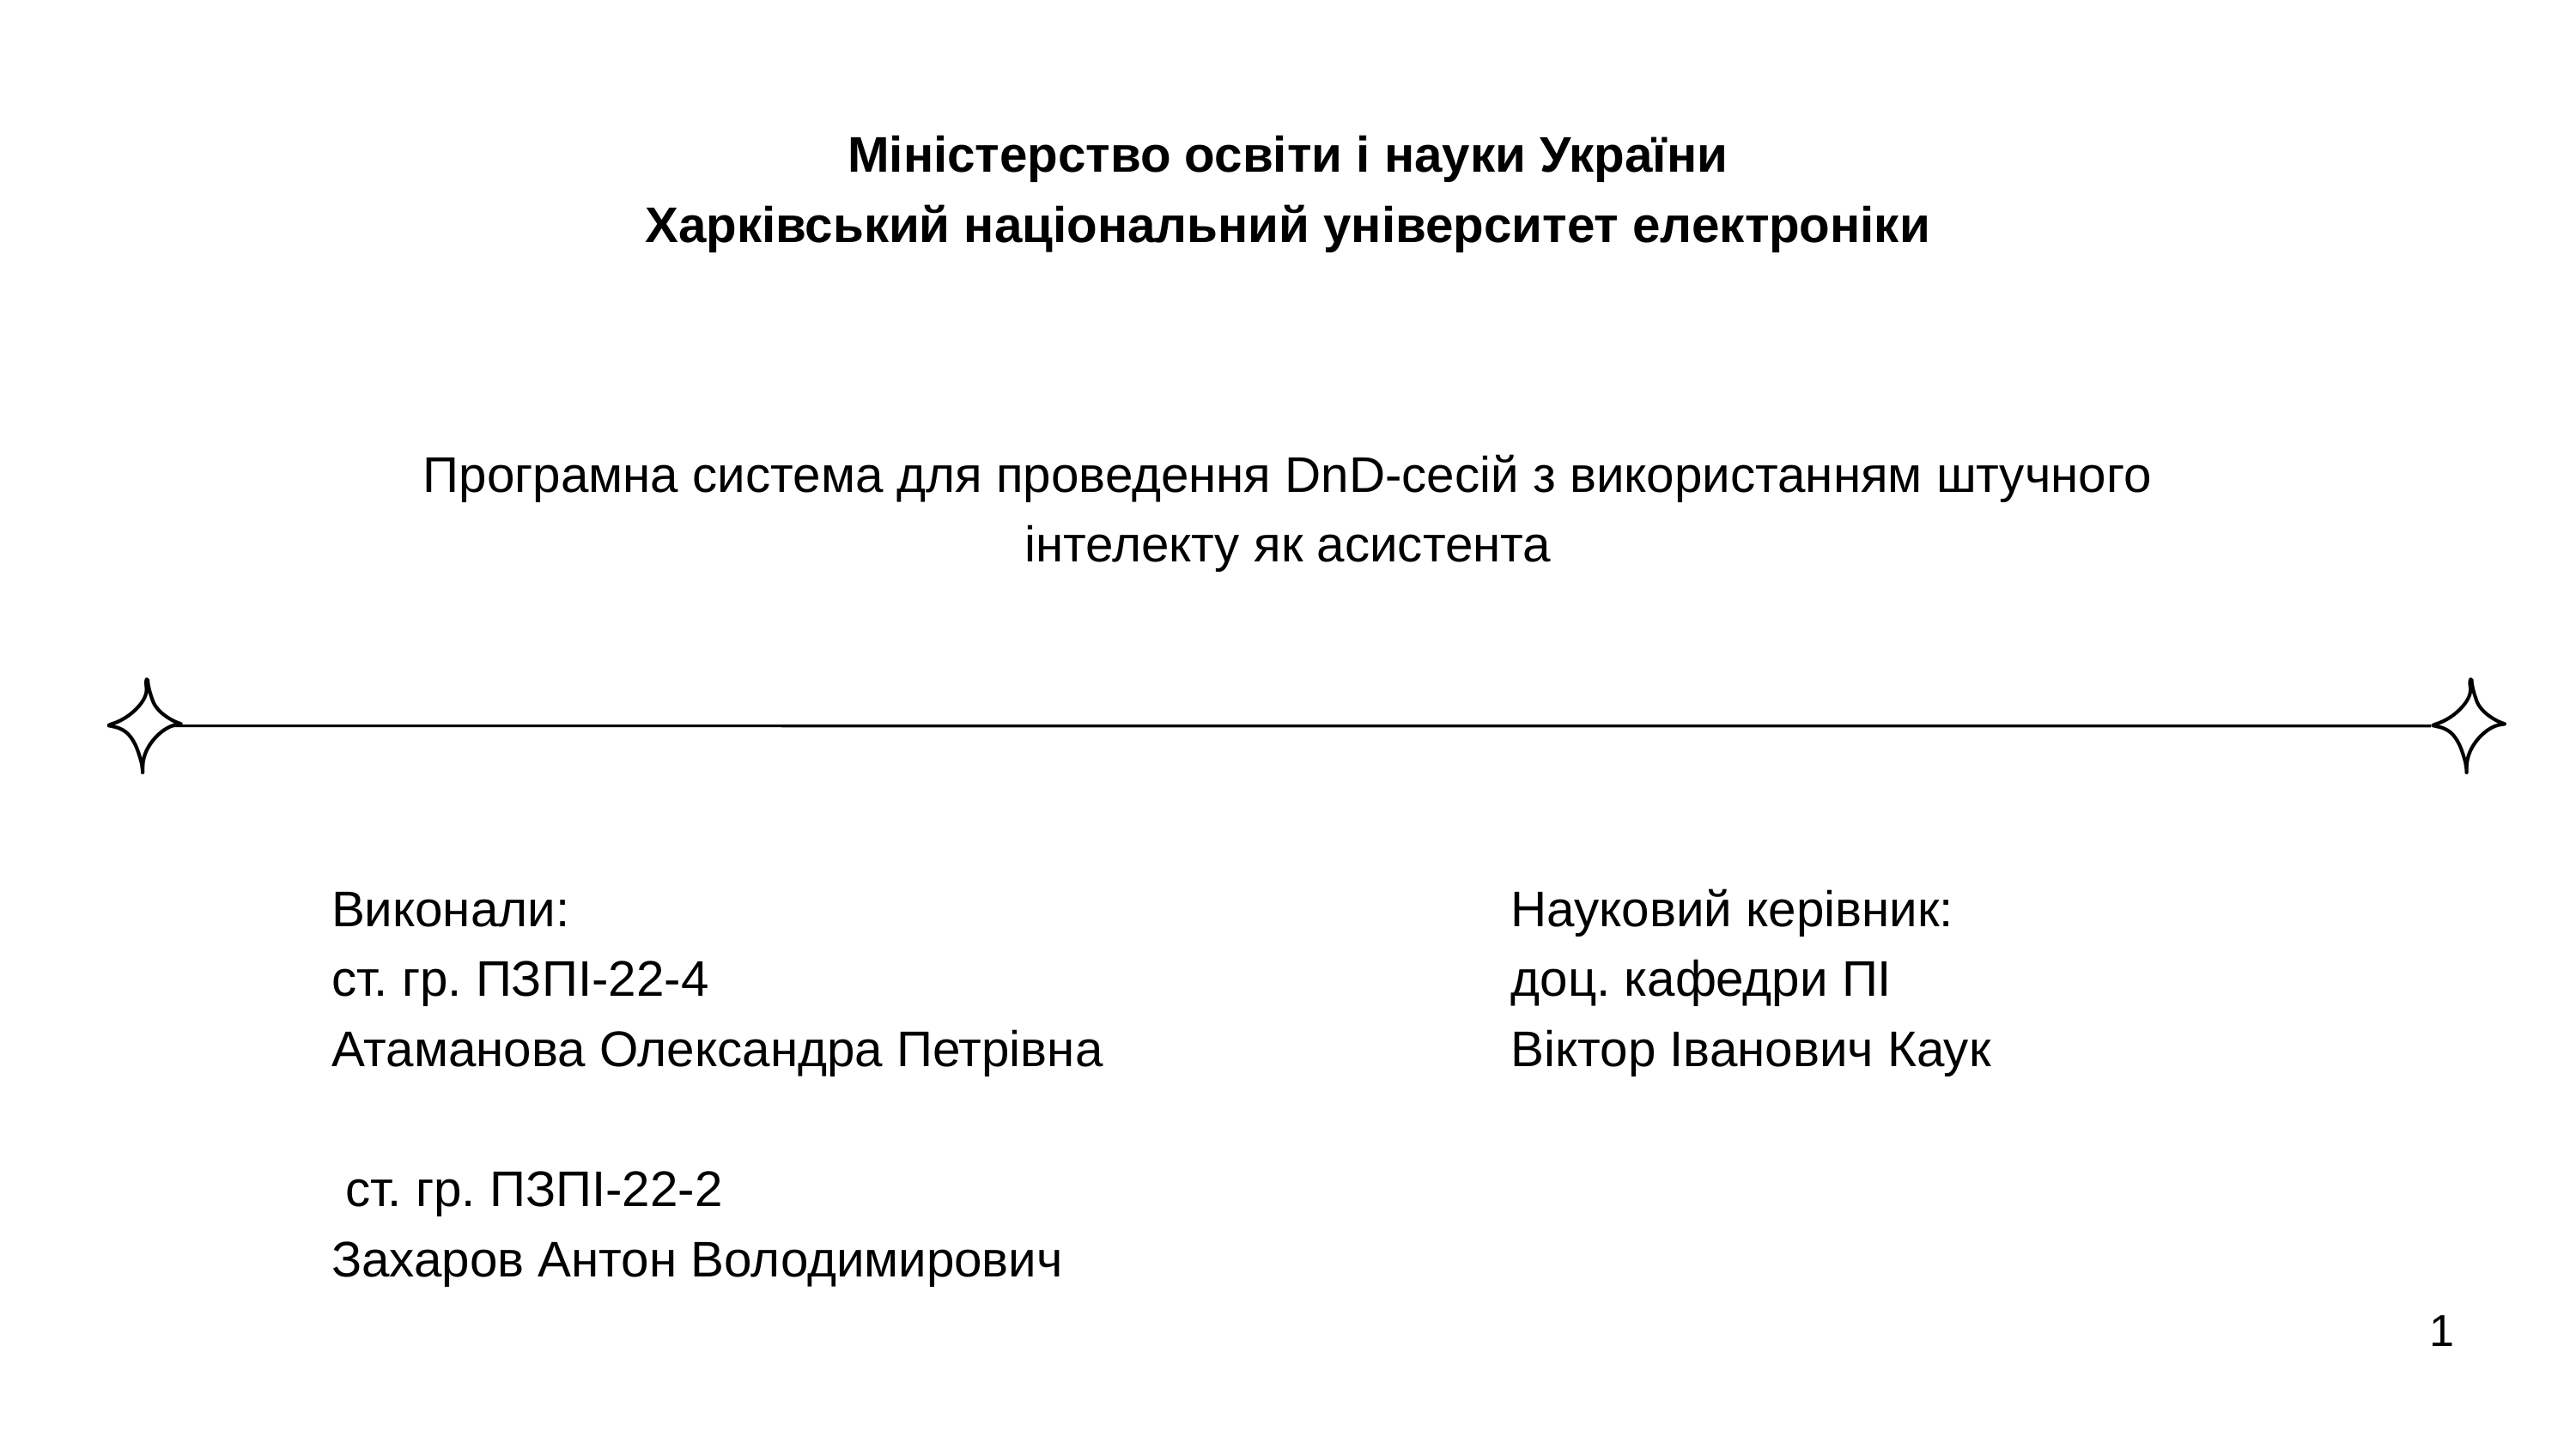

Міністерство освіти і науки України
Харківський національний університет електроніки
Програмна система для проведення DnD-сесій з використанням штучного інтелекту як асистента

Виконали:
ст. гр. ПЗПІ-22-4
Атаманова Олександра Петрівна

 ст. гр. ПЗПІ-22-2
Захаров Антон Володимирович

Науковий керівник:
доц. кафедри ПІ
Віктор Іванович Каук
1